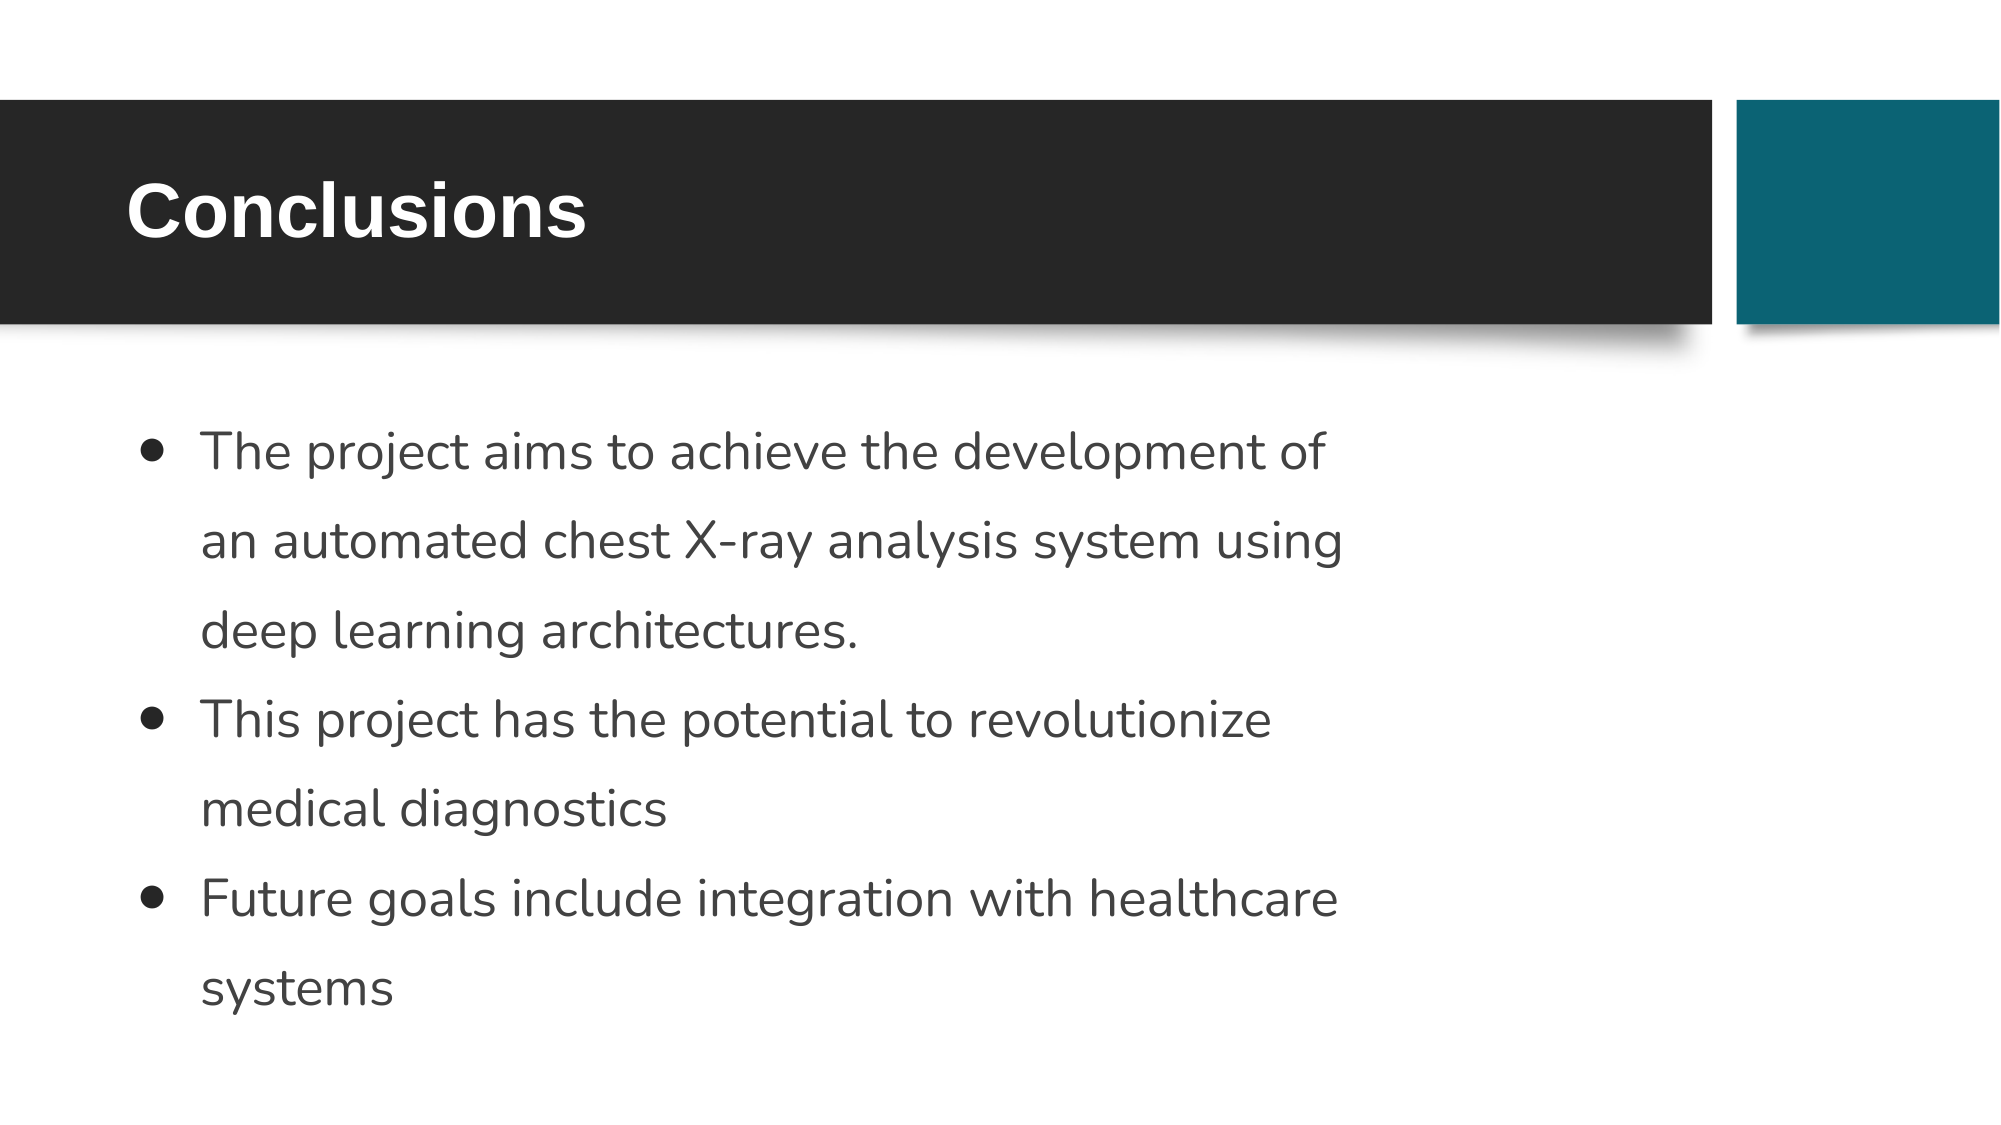

# Conclusions
The project aims to achieve the development of an automated chest X-ray analysis system using deep learning architectures.
This project has the potential to revolutionize medical diagnostics
Future goals include integration with healthcare systems